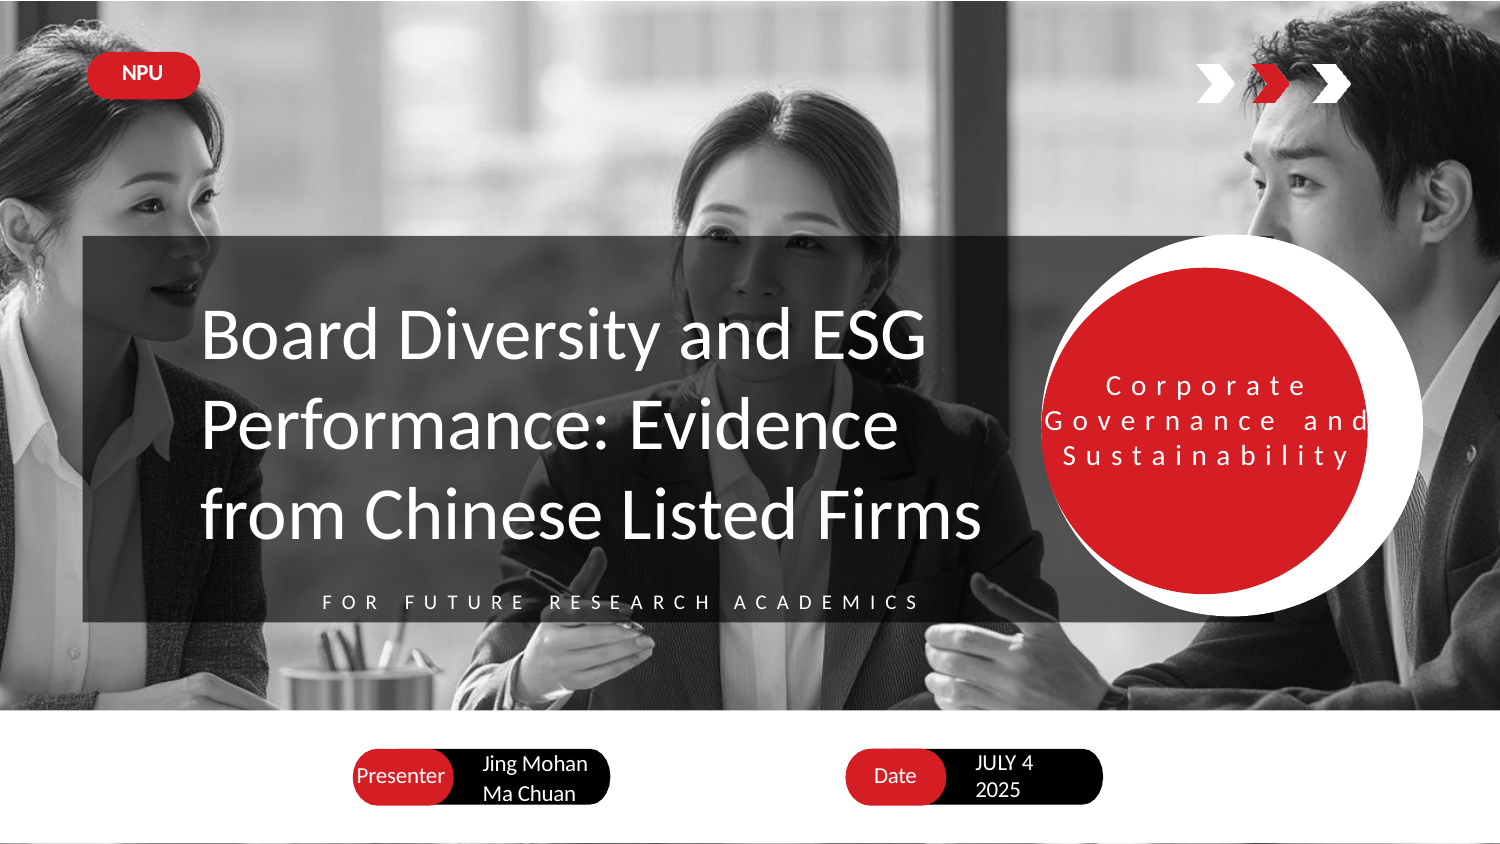

NPU
# Board Diversity and ESG Performance: Evidence from Chinese Listed Firms
C o r p o r a t e
G o v e r n a n c e	a n d
S u s t a i n a b i l i t y
F O R	F U T U R E	R E S E A R C H
A C A D E M I C S
Jing Mohan
Ma Chuan

JULY 4
2025
Presenter
Date